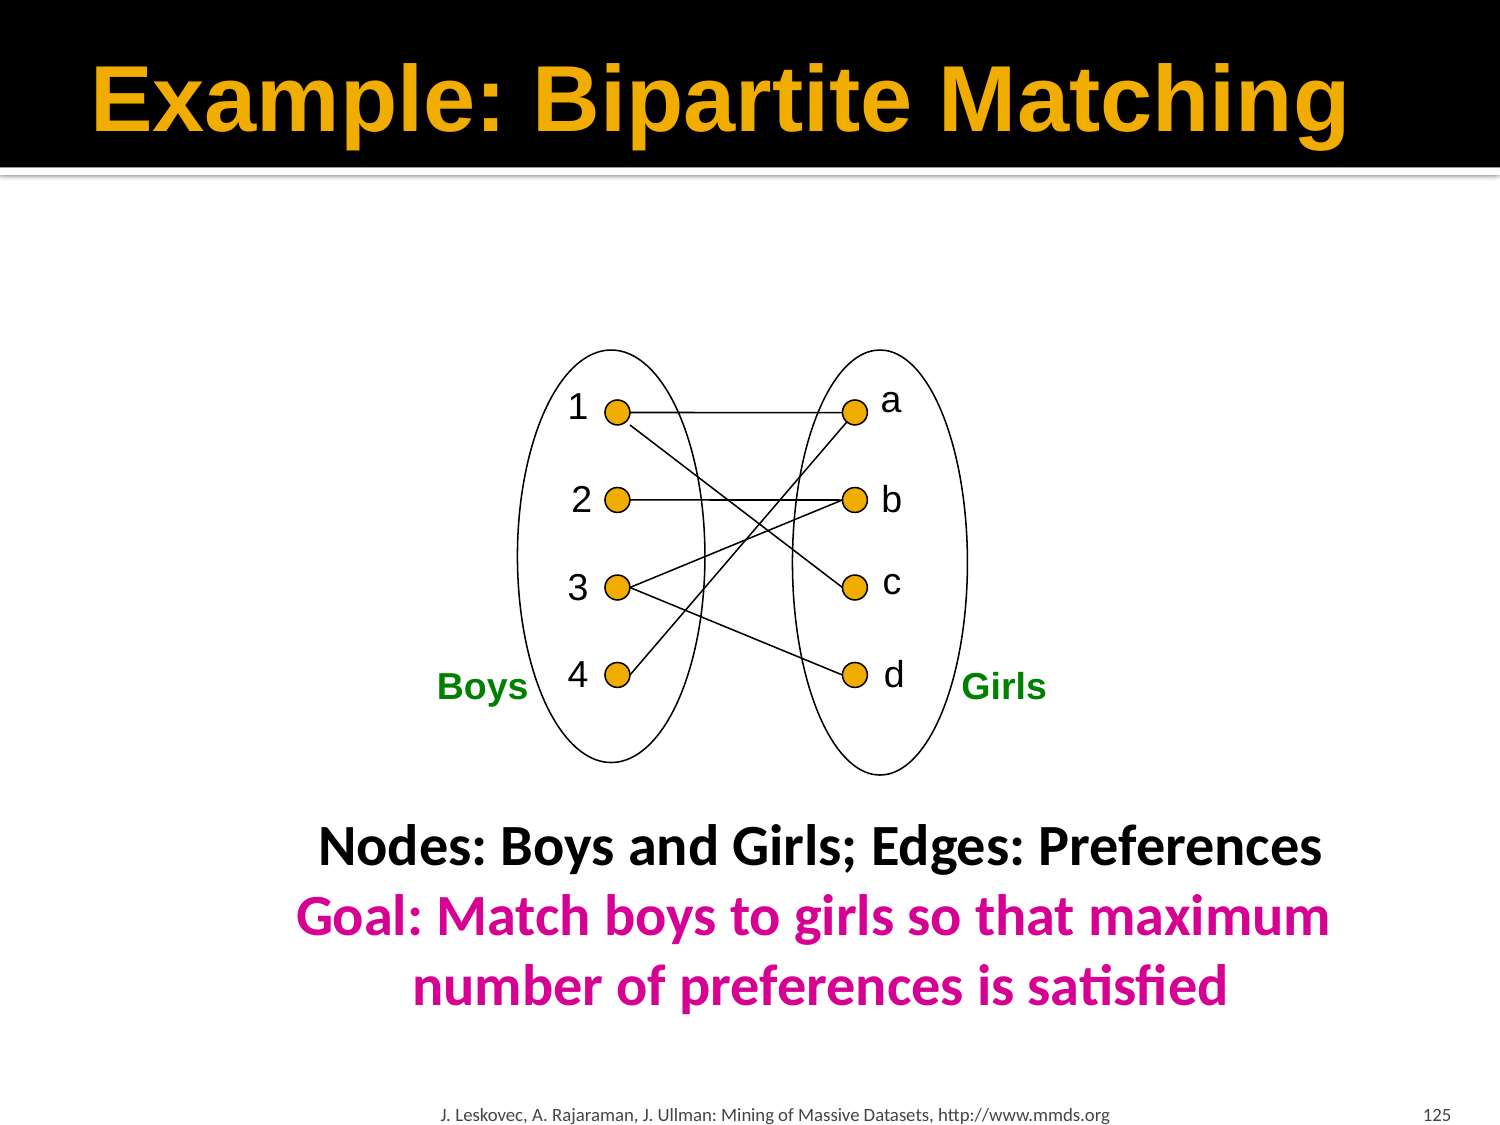

# Example: Bipartite Matching

a
1

2
b

c
3

4
d
Boys
Girls

Nodes: Boys and Girls; Edges: Preferences
Goal: Match boys to girls so that maximum
number of preferences is satisfied
J. Leskovec, A. Rajaraman, J. Ullman: Mining of Massive Datasets, http://www.mmds.org
125